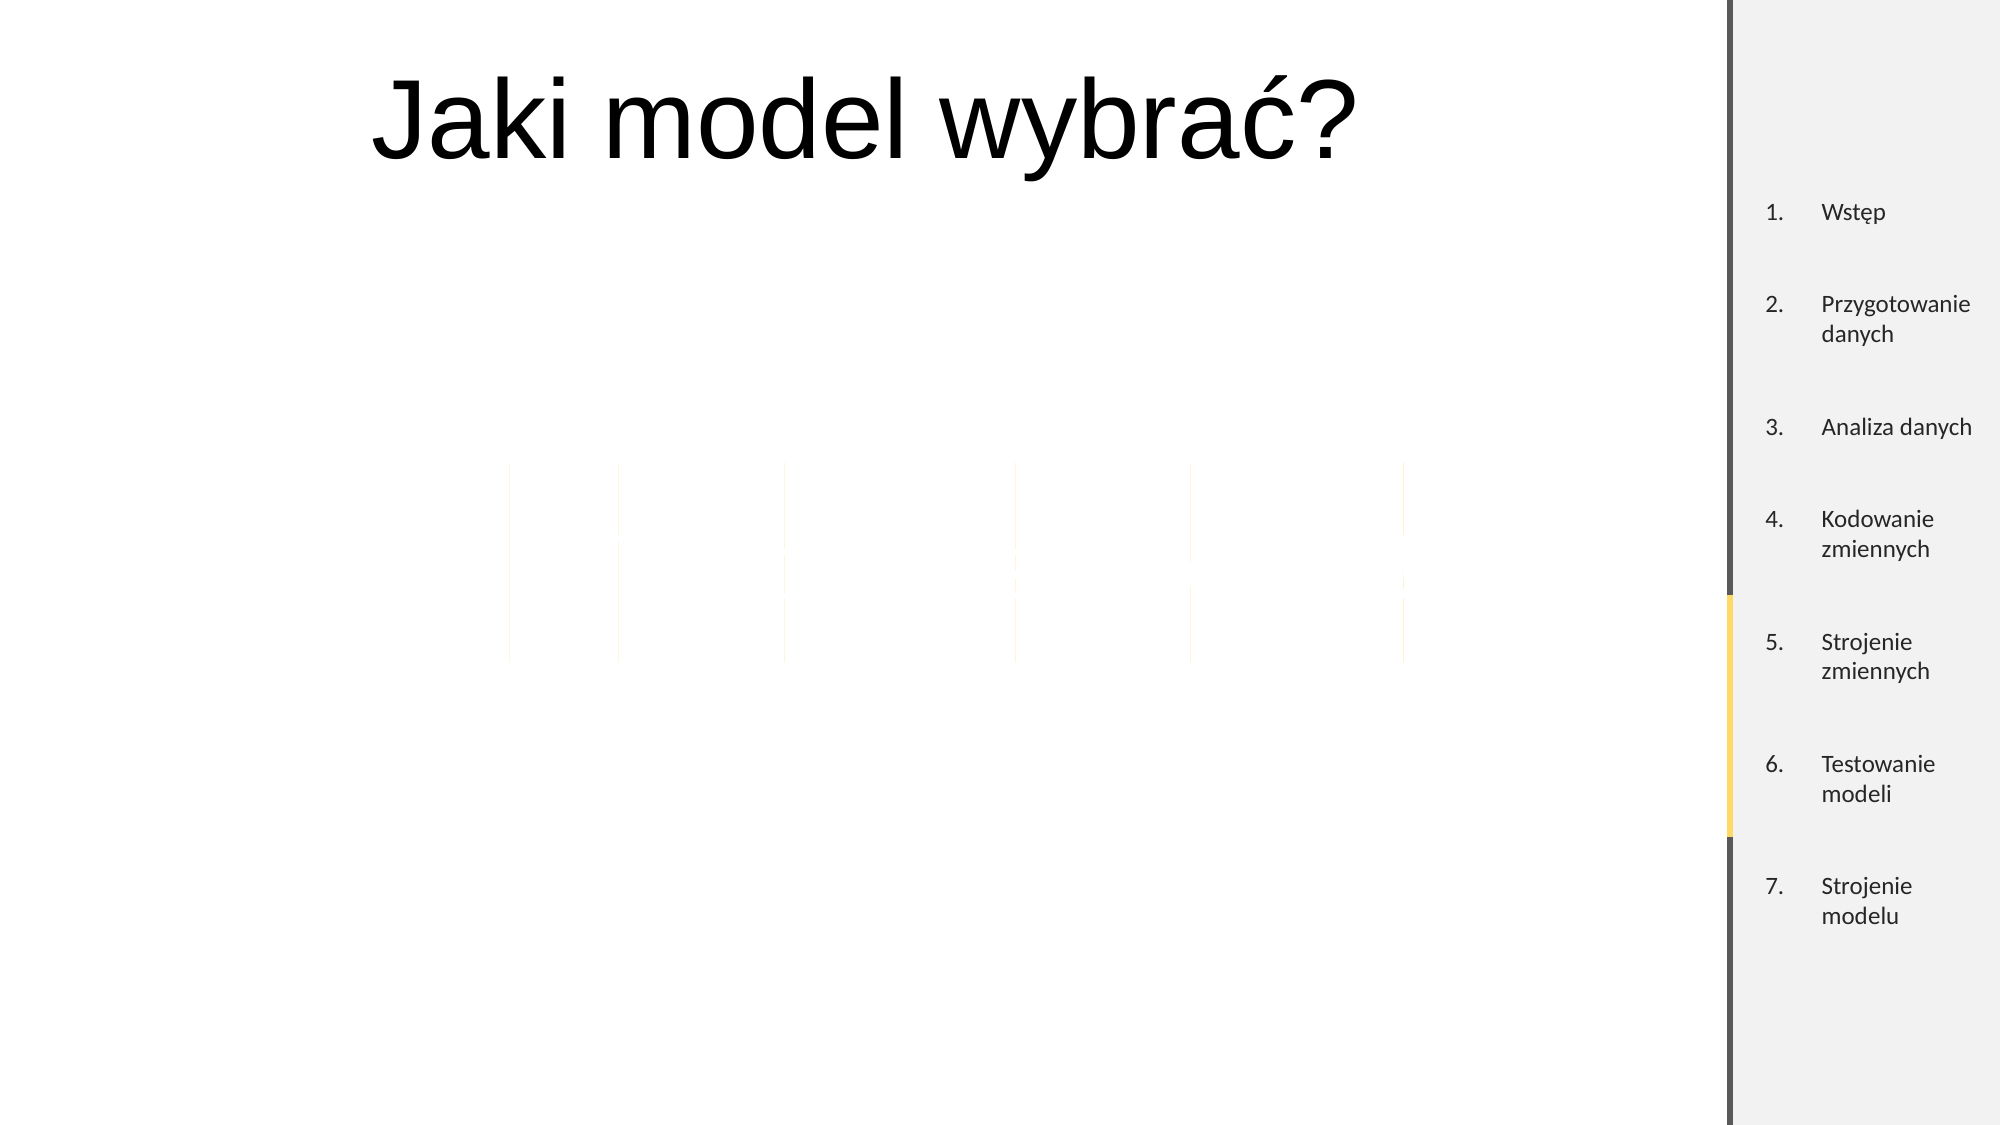

Wstęp
Przygotowanie danych
Analiza danych
Kodowanie zmiennych
Strojenie zmiennych
Testowanie modeli
Strojenie modelu
Jaki model wybrać?

Trzeba to sprawdzić!